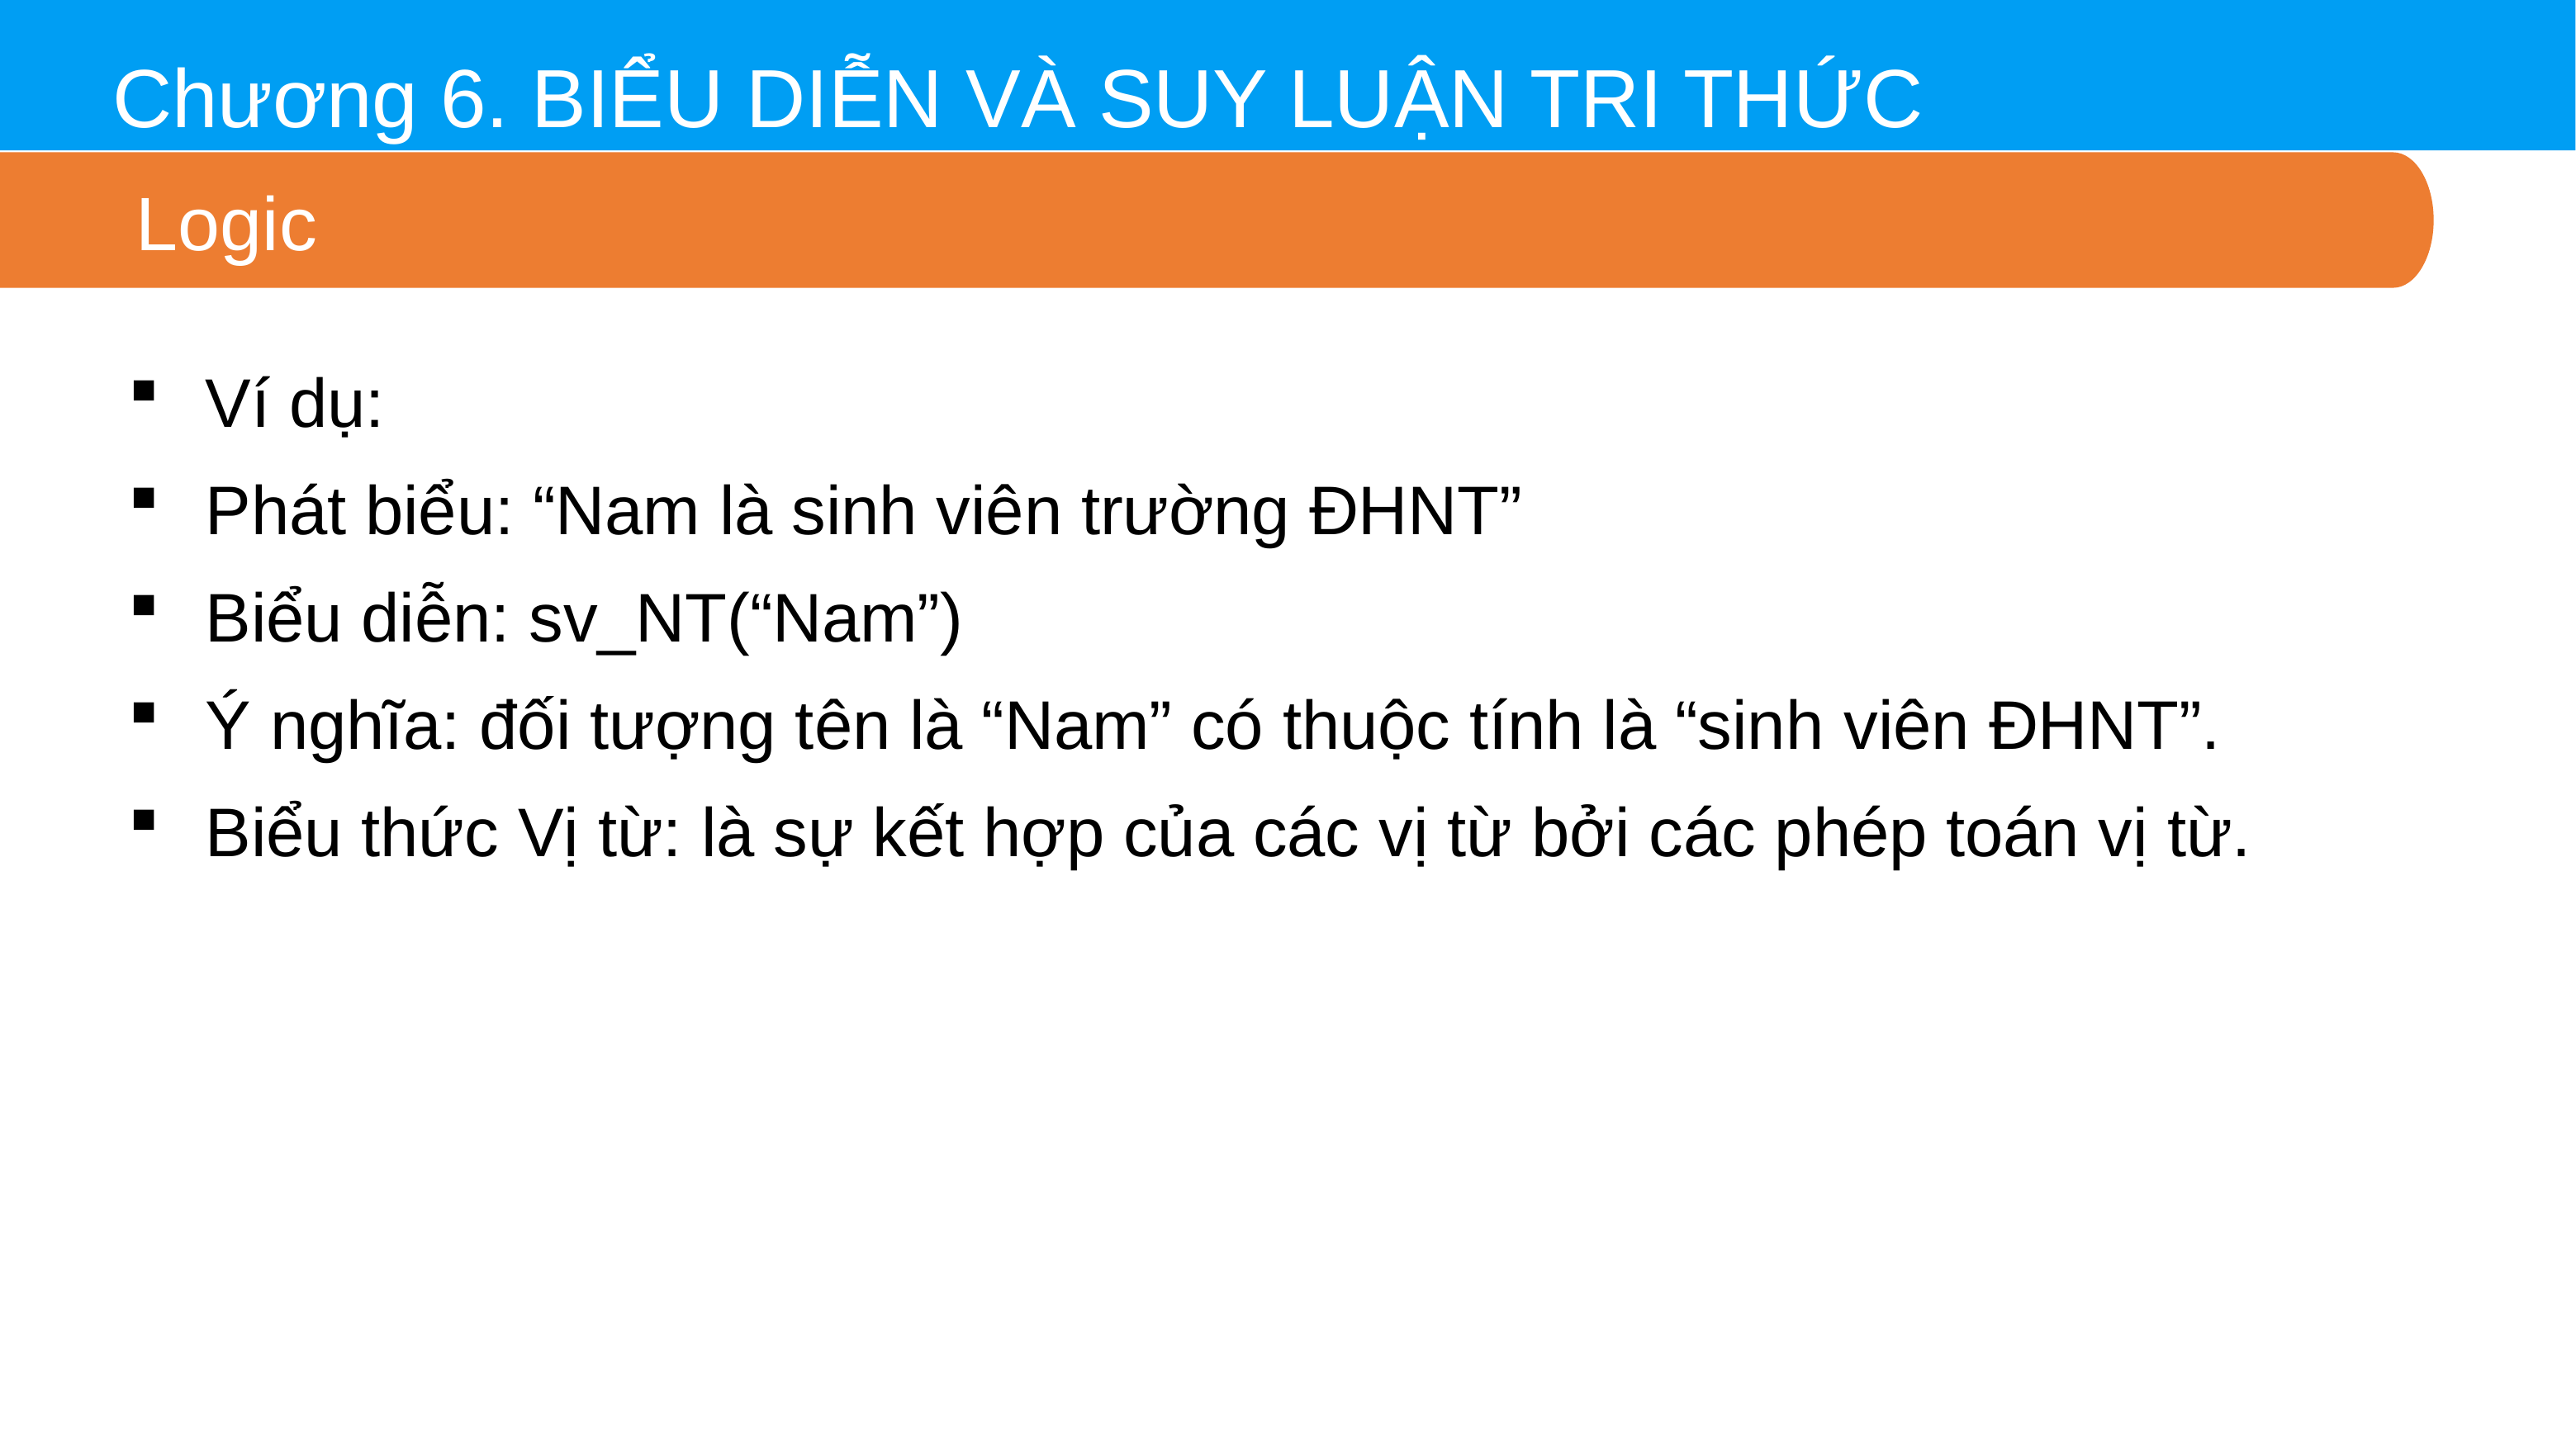

Chương 6. BIỂU DIỄN VÀ SUY LUẬN TRI THỨC
Logic
Ví dụ:
Phát biểu: “Nam là sinh viên trường ĐHNT”
Biểu diễn: sv_NT(“Nam”)
Ý nghĩa: đối tượng tên là “Nam” có thuộc tính là “sinh viên ĐHNT”.
Biểu thức Vị từ: là sự kết hợp của các vị từ bởi các phép toán vị từ.